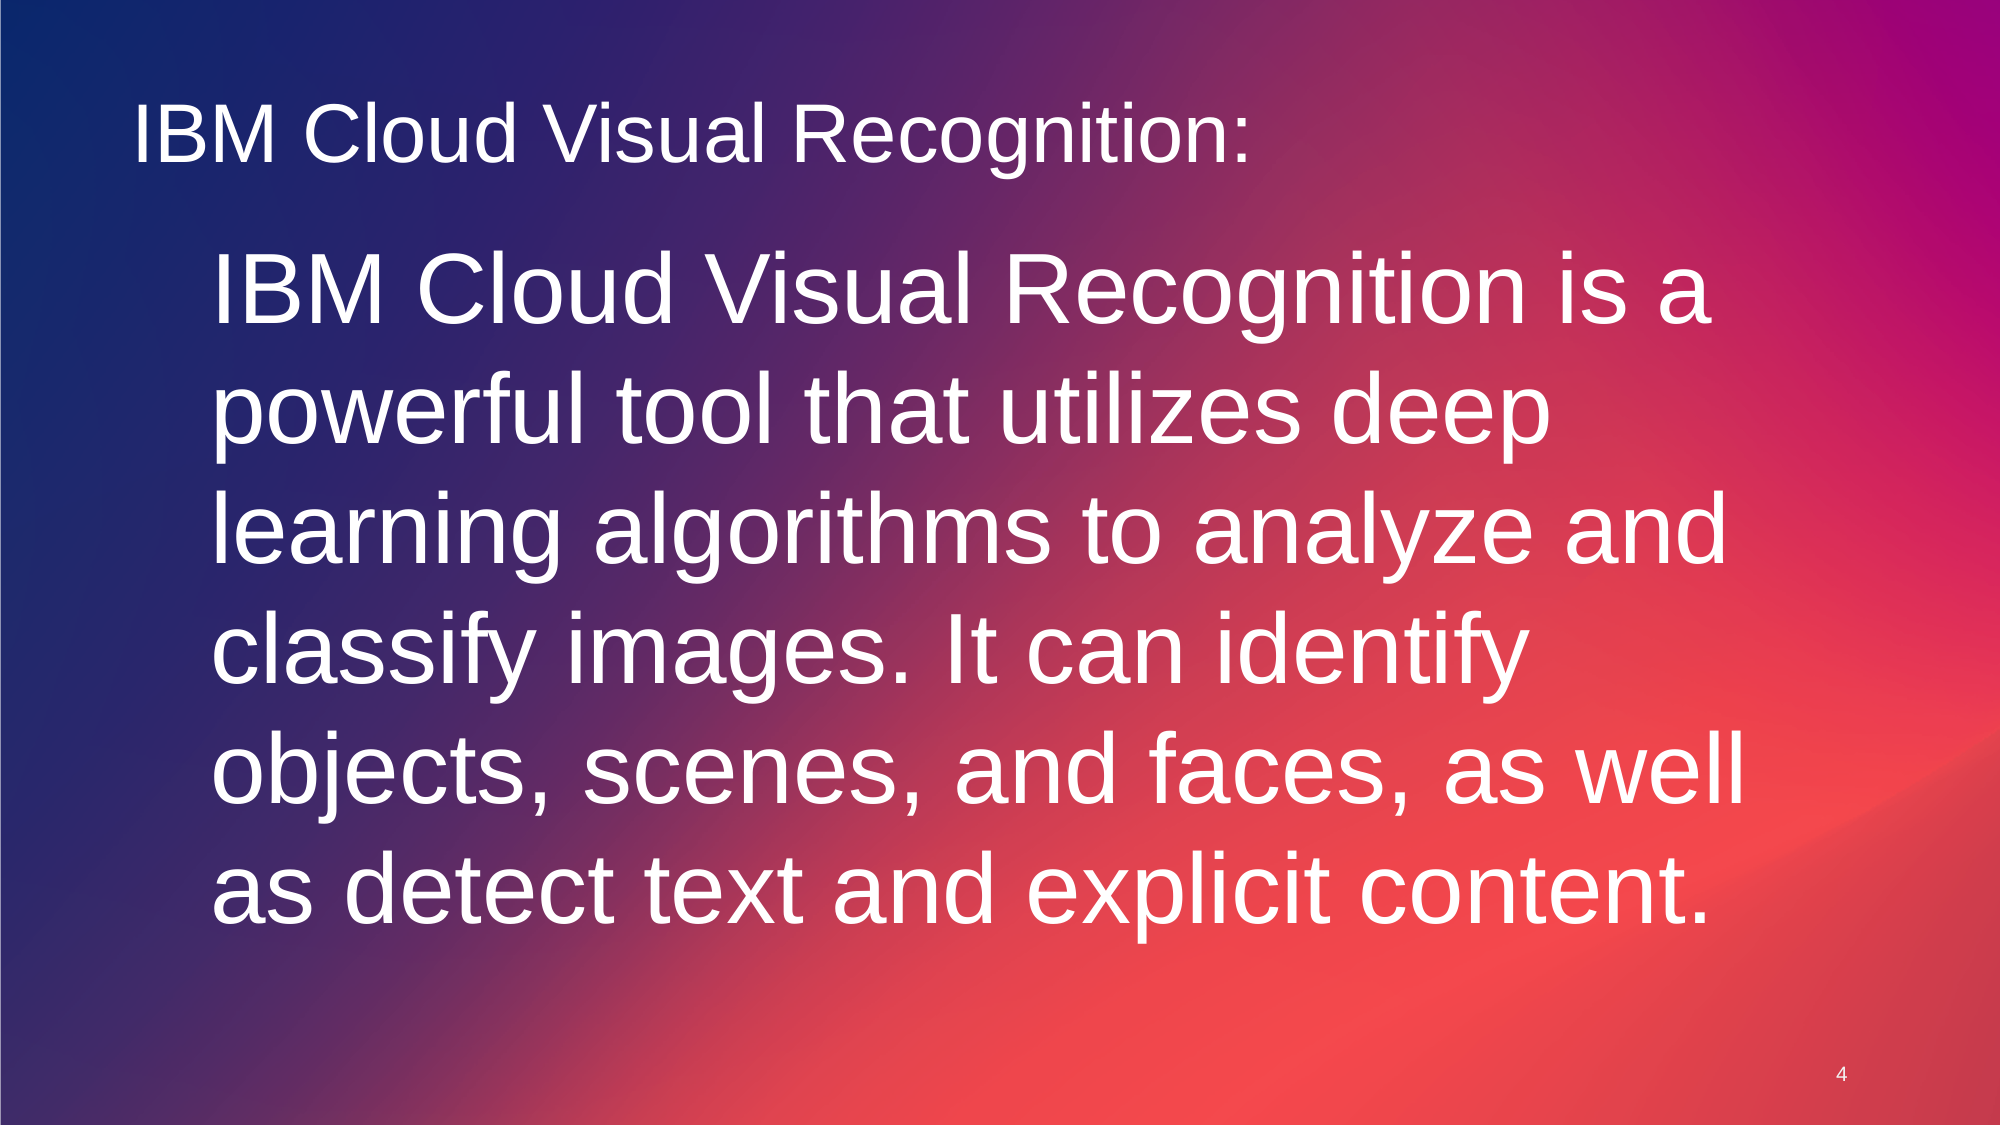

IBM Cloud Visual Recognition:
IBM Cloud Visual Recognition is a powerful tool that utilizes deep learning algorithms to analyze and classify images. It can identify objects, scenes, and faces, as well as detect text and explicit content.
4